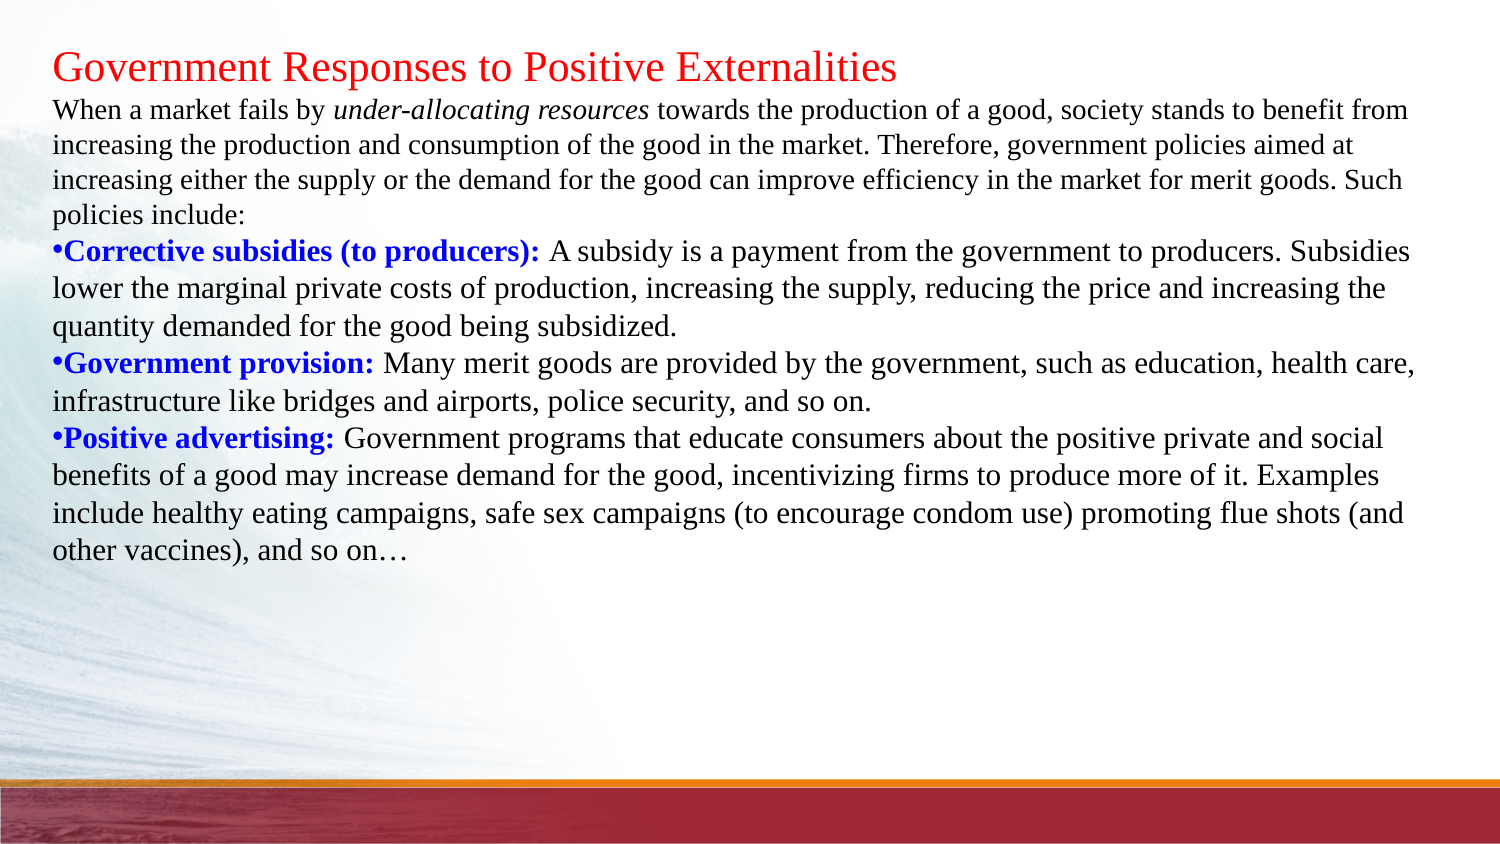

Government Responses to Positive Externalities
When a market fails by under-allocating resources towards the production of a good, society stands to benefit from increasing the production and consumption of the good in the market. Therefore, government policies aimed at increasing either the supply or the demand for the good can improve efficiency in the market for merit goods. Such policies include:
Corrective subsidies (to producers): A subsidy is a payment from the government to producers. Subsidies lower the marginal private costs of production, increasing the supply, reducing the price and increasing the quantity demanded for the good being subsidized.
Government provision: Many merit goods are provided by the government, such as education, health care, infrastructure like bridges and airports, police security, and so on.
Positive advertising: Government programs that educate consumers about the positive private and social benefits of a good may increase demand for the good, incentivizing firms to produce more of it. Examples include healthy eating campaigns, safe sex campaigns (to encourage condom use) promoting flue shots (and other vaccines), and so on…